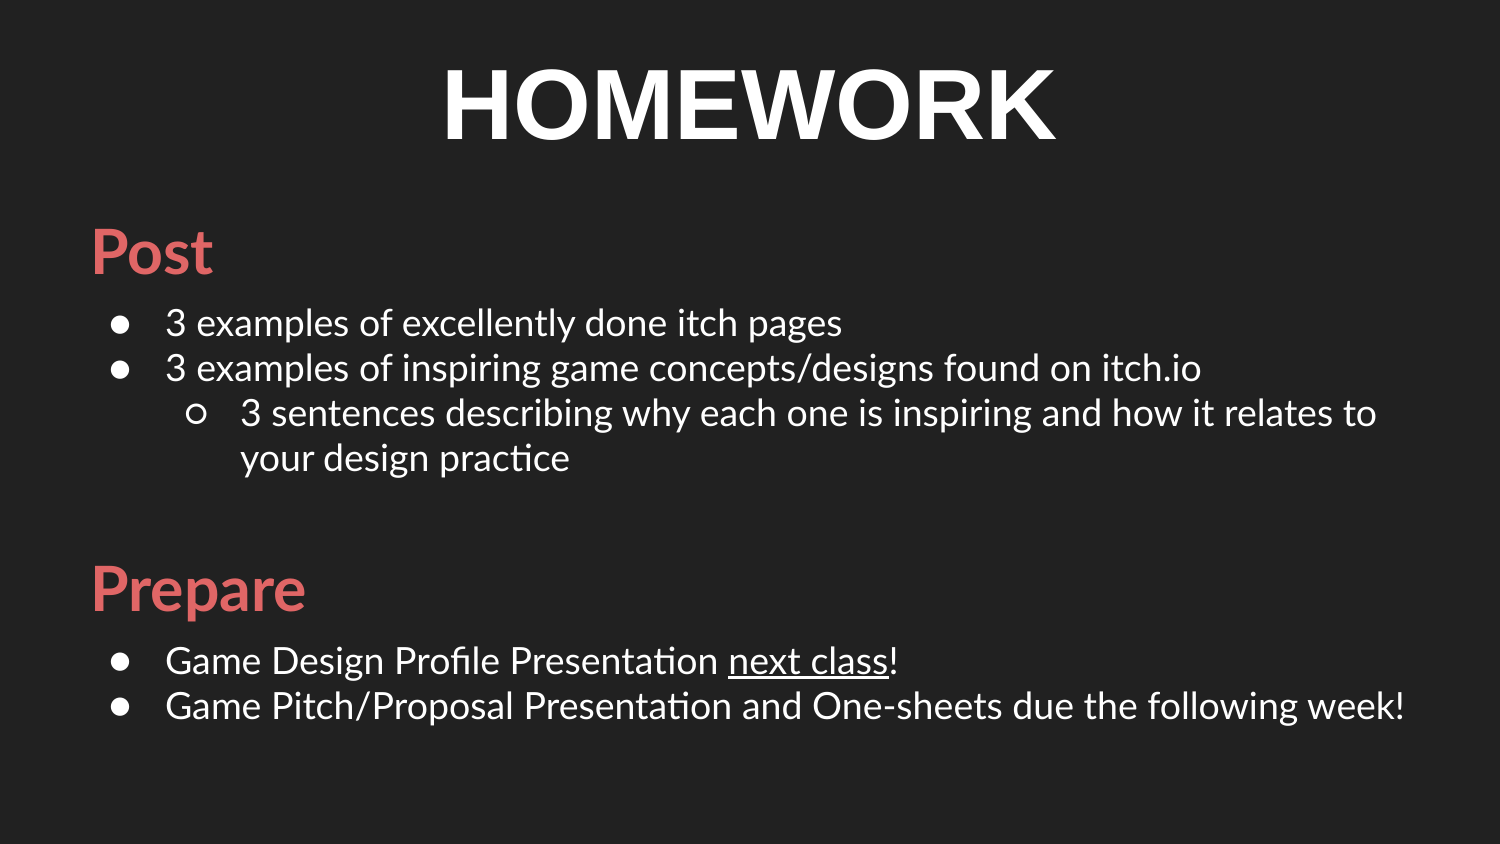

# HOMEWORK
Post
3 examples of excellently done itch pages
3 examples of inspiring game concepts/designs found on itch.io
3 sentences describing why each one is inspiring and how it relates to your design practice

Prepare
Game Design Profile Presentation next class!
Game Pitch/Proposal Presentation and One-sheets due the following week!